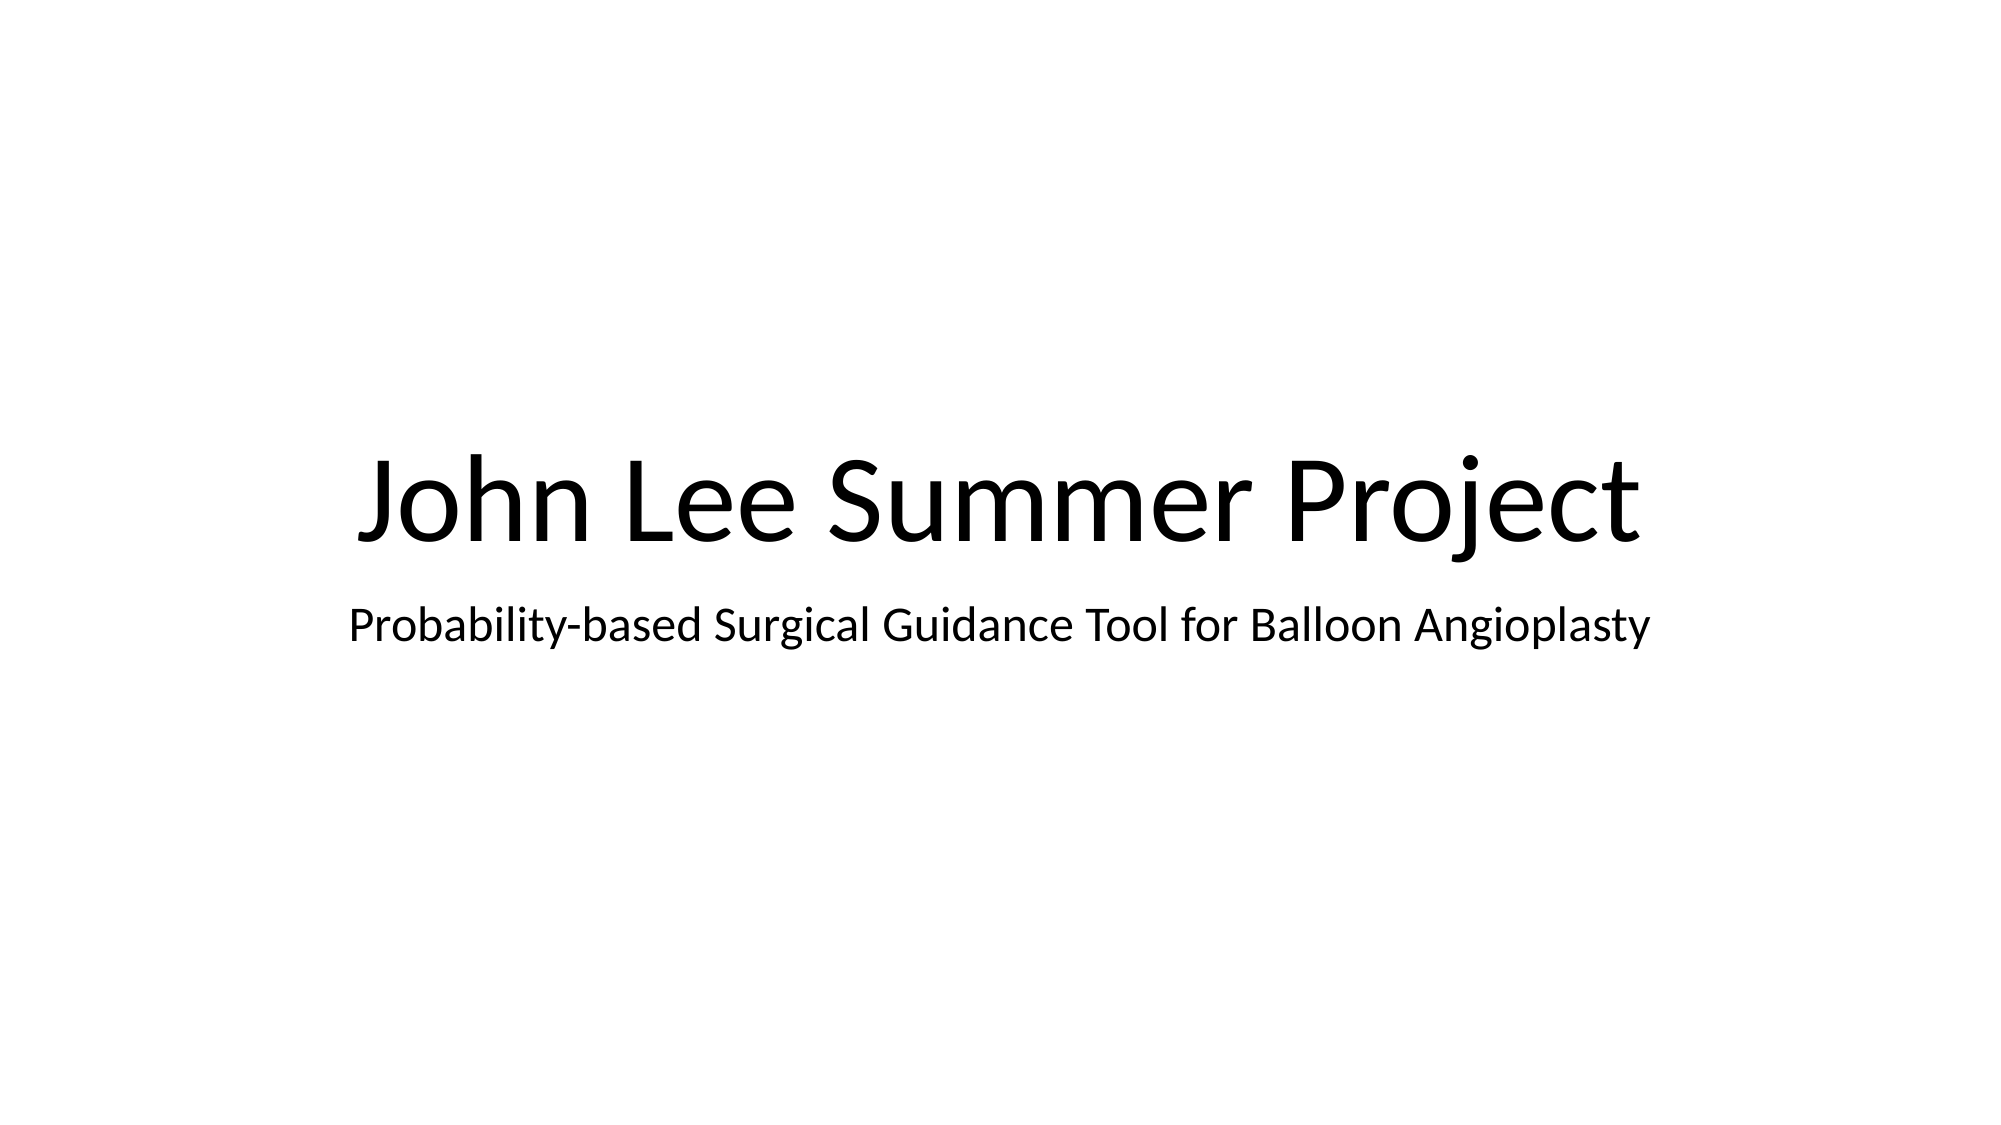

# John Lee Summer Project
Probability-based Surgical Guidance Tool for Balloon Angioplasty